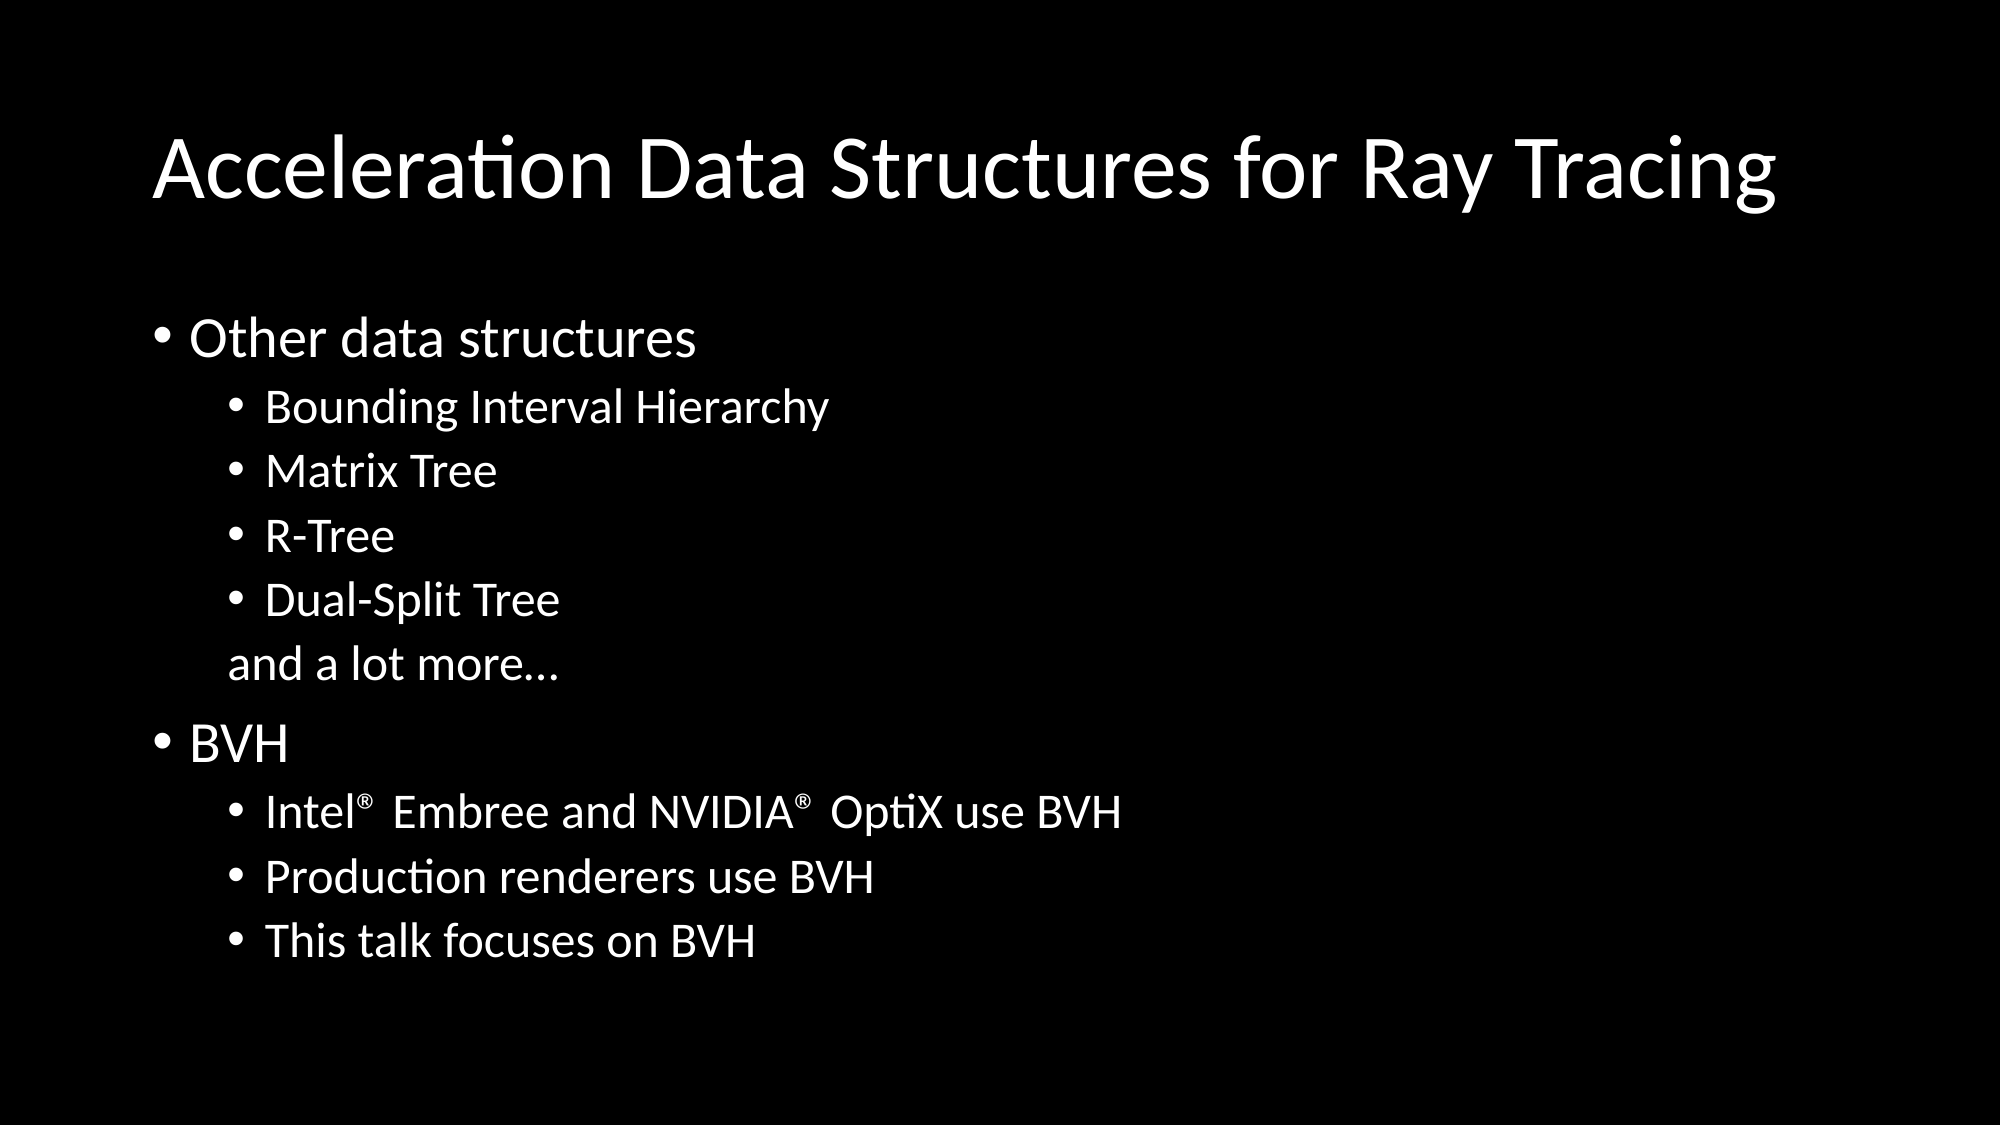

# Acceleration Data Structures for Ray Tracing
Other data structures
Bounding Interval Hierarchy
Matrix Tree
R-Tree
Dual-Split Tree
and a lot more…
BVH
Intel® Embree and NVIDIA® OptiX use BVH
Production renderers use BVH
This talk focuses on BVH